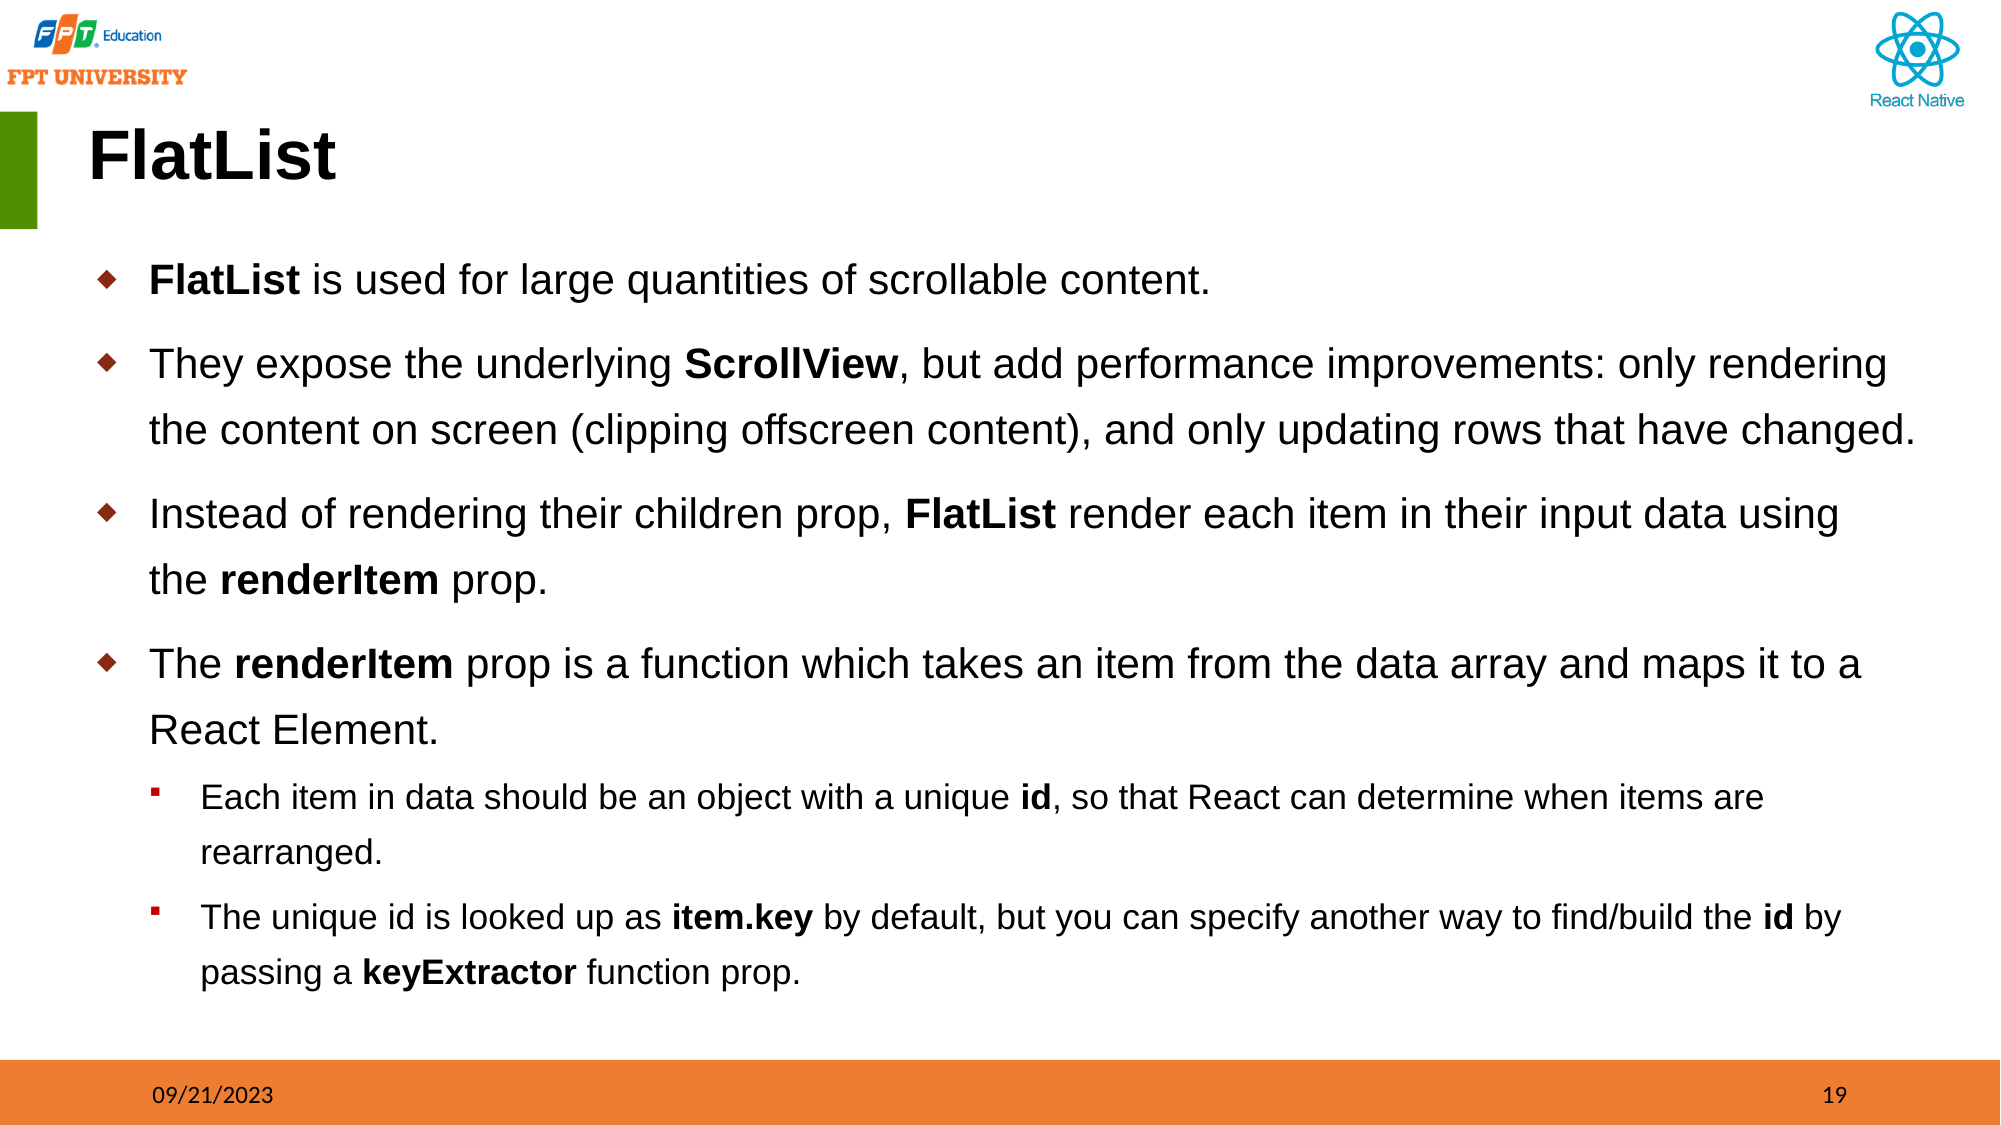

# FlatList
FlatList is used for large quantities of scrollable content.
They expose the underlying ScrollView, but add performance improvements: only rendering the content on screen (clipping offscreen content), and only updating rows that have changed.
Instead of rendering their children prop, FlatList render each item in their input data using the renderItem prop.
The renderItem prop is a function which takes an item from the data array and maps it to a React Element.
Each item in data should be an object with a unique id, so that React can determine when items are rearranged.
The unique id is looked up as item.key by default, but you can specify another way to find/build the id by passing a keyExtractor function prop.
09/21/2023
19